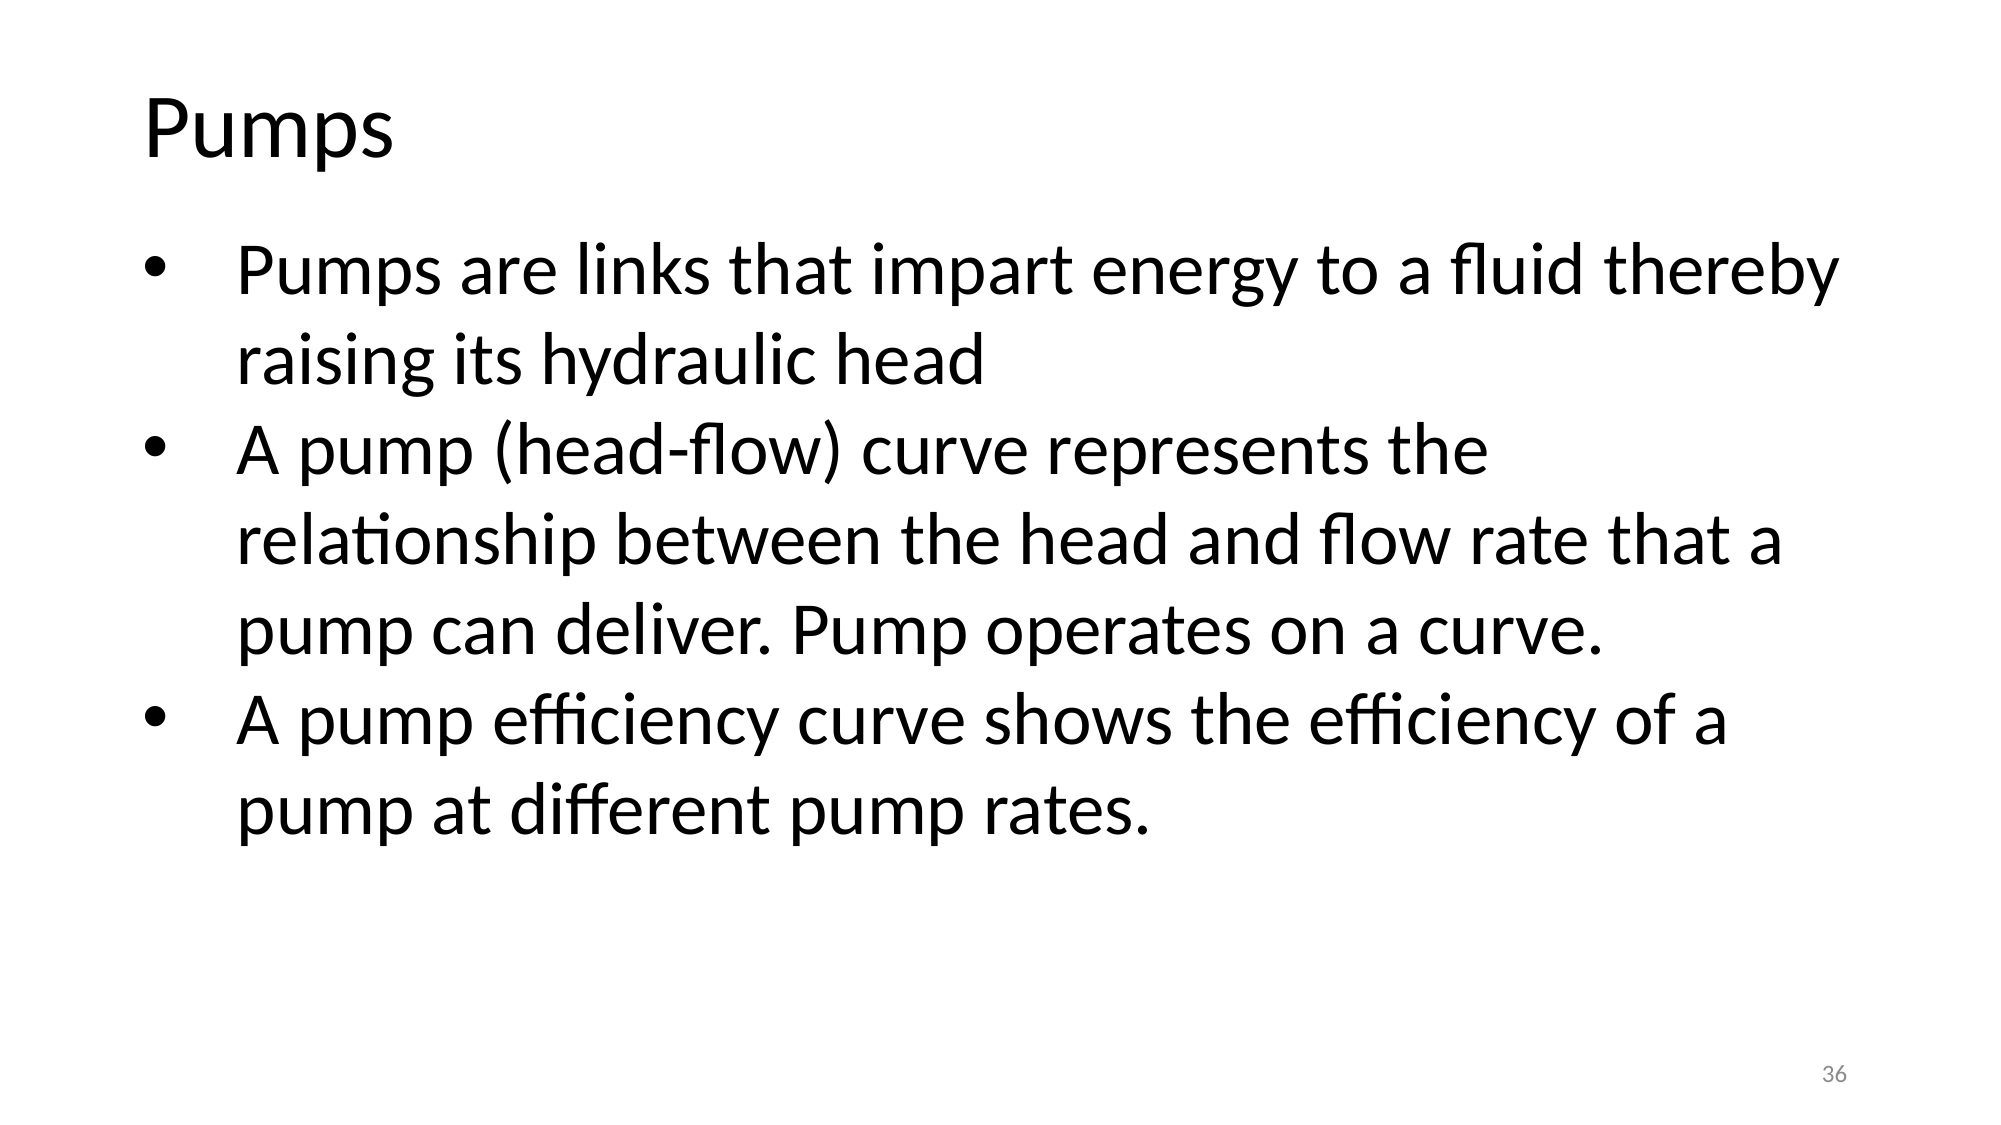

# Pumps
Pumps are links that impart energy to a fluid thereby raising its hydraulic head
A pump (head-flow) curve represents the relationship between the head and flow rate that a pump can deliver. Pump operates on a curve.
A pump efficiency curve shows the efficiency of a pump at different pump rates.

36